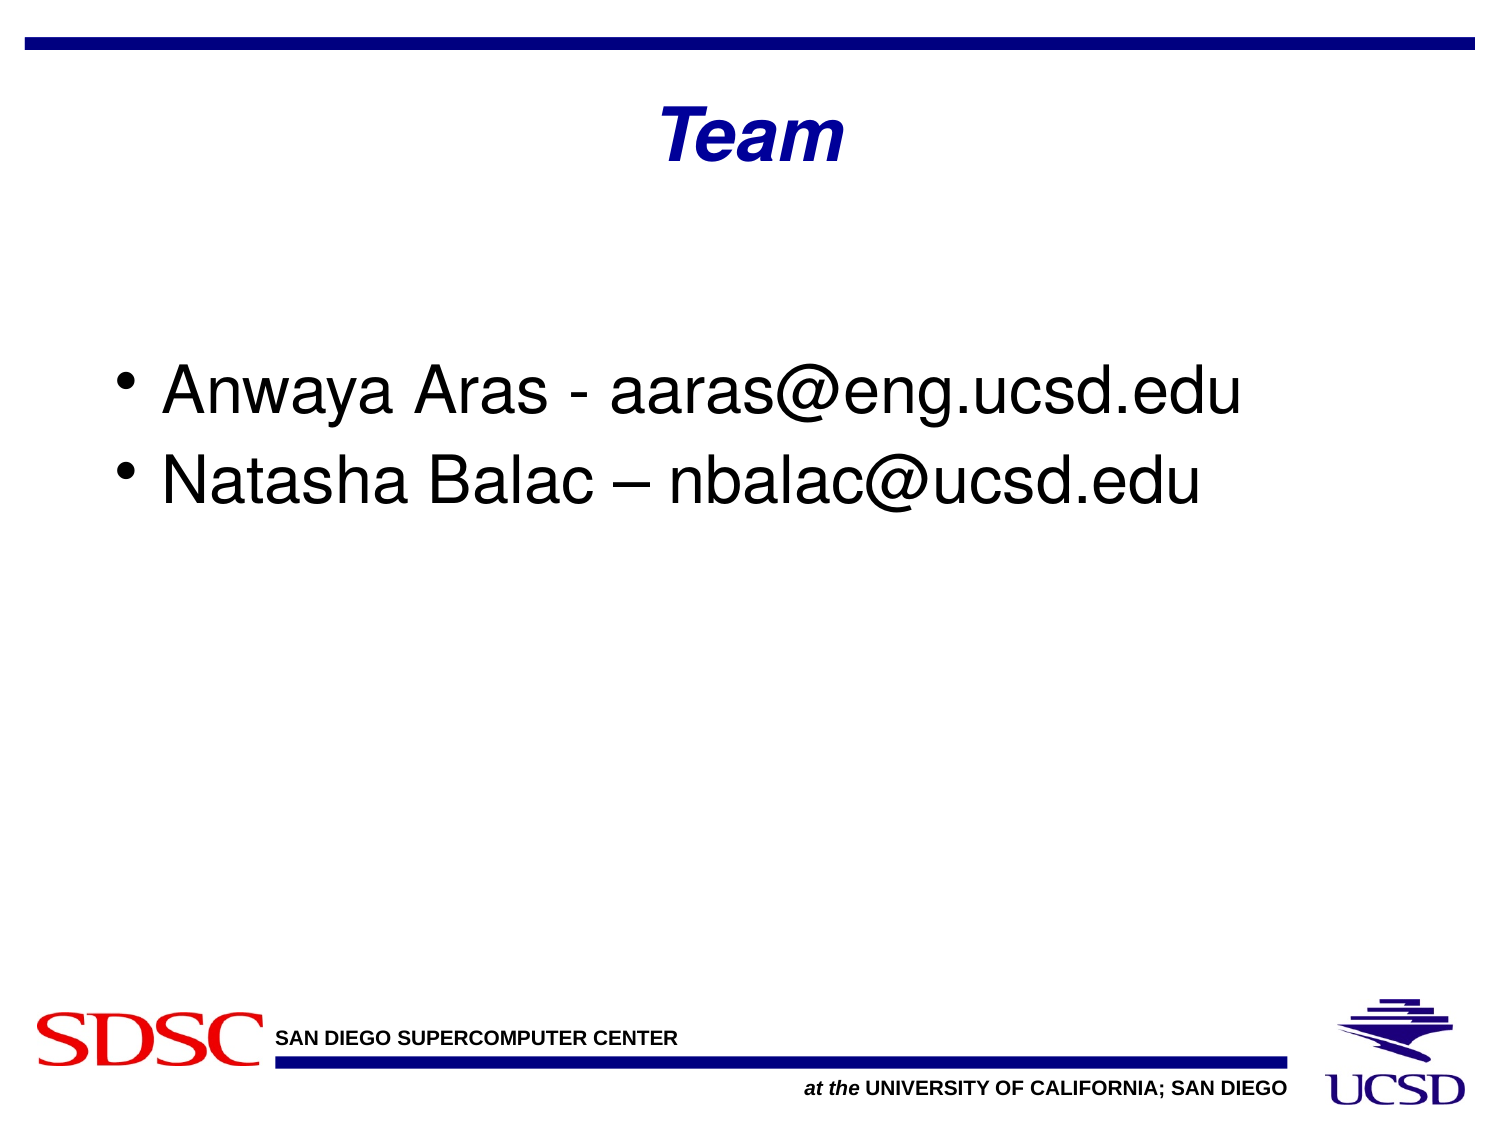

# Team

Anwaya Aras - aaras@eng.ucsd.edu
Natasha Balac – nbalac@ucsd.edu